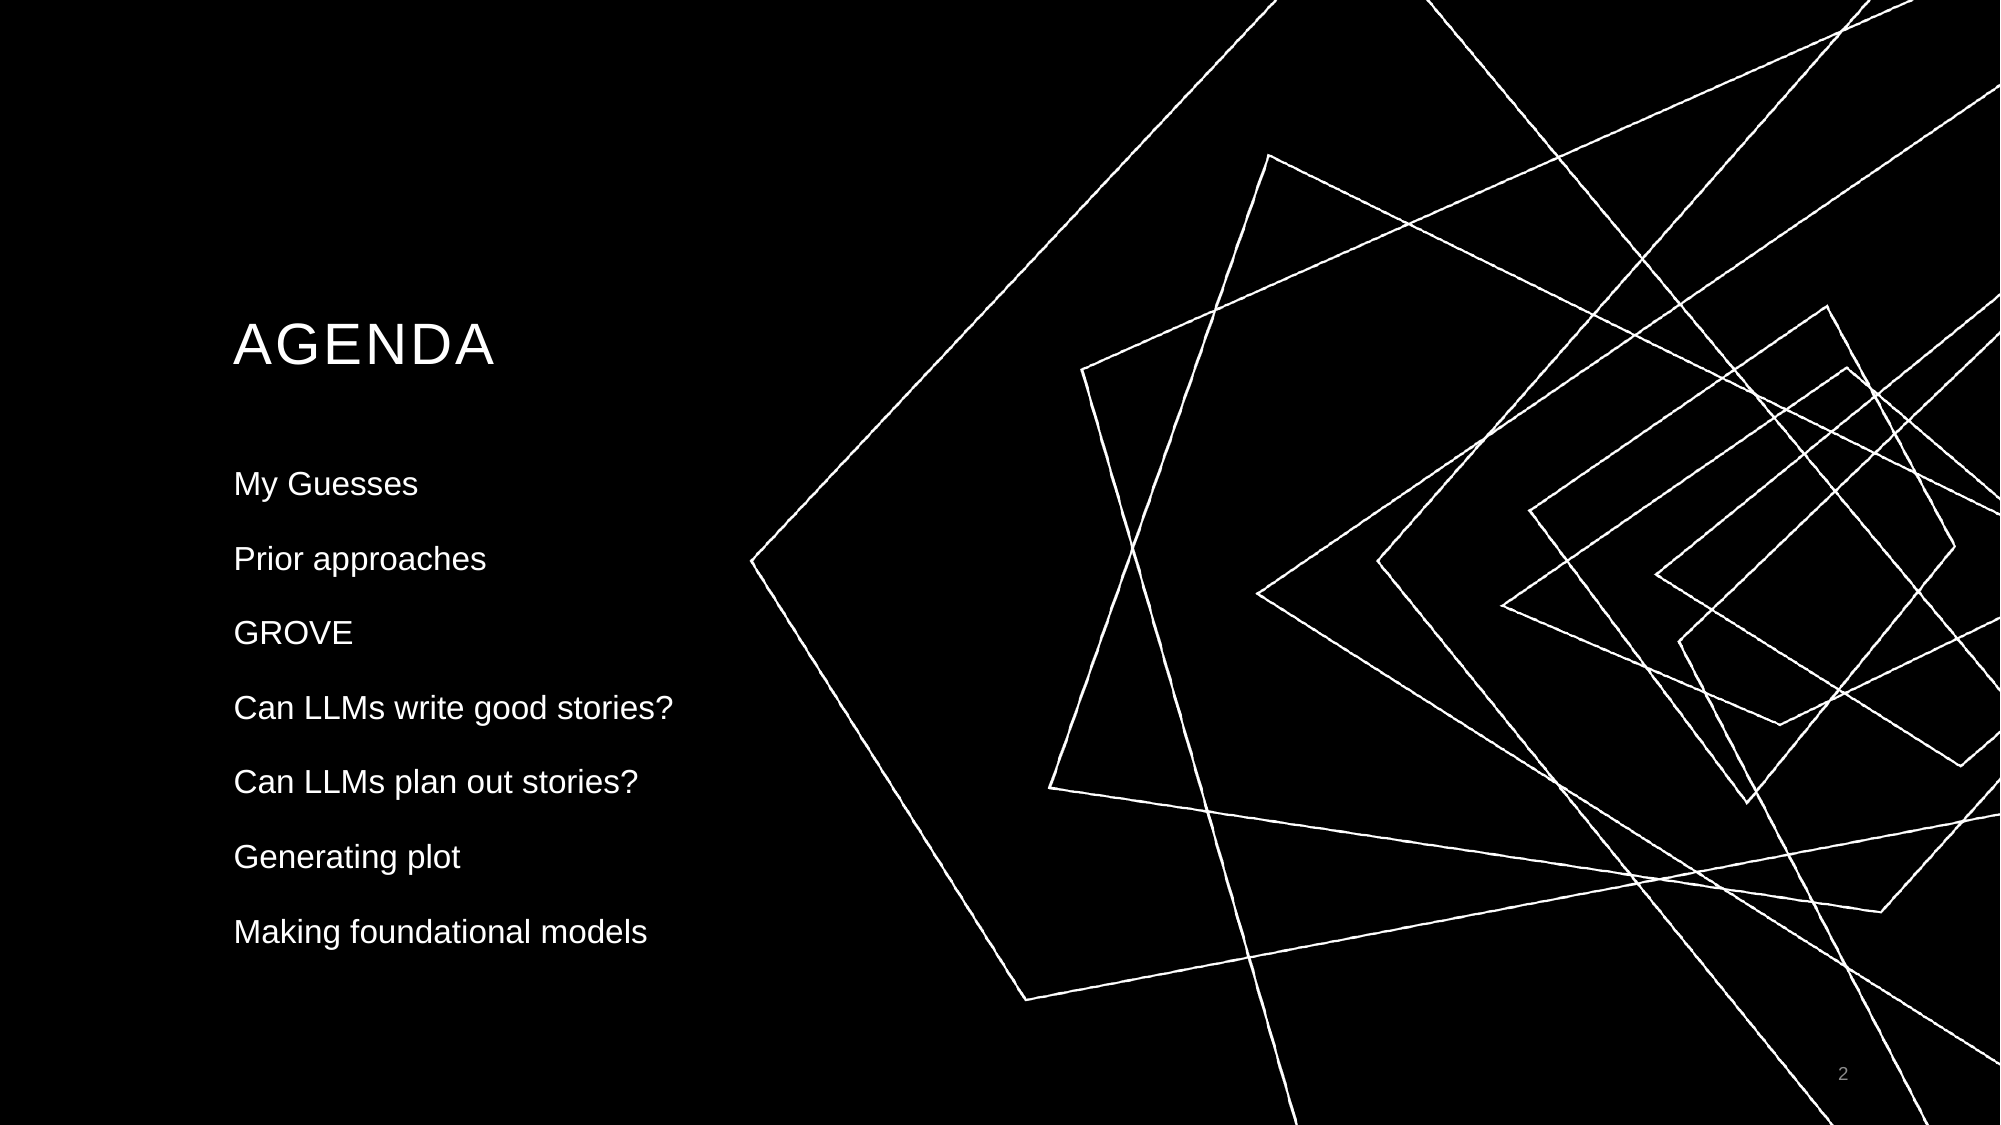

# AGENDA
My Guesses
Prior approaches
GROVE
Can LLMs write good stories?
Can LLMs plan out stories?
Generating plot
Making foundational models
2